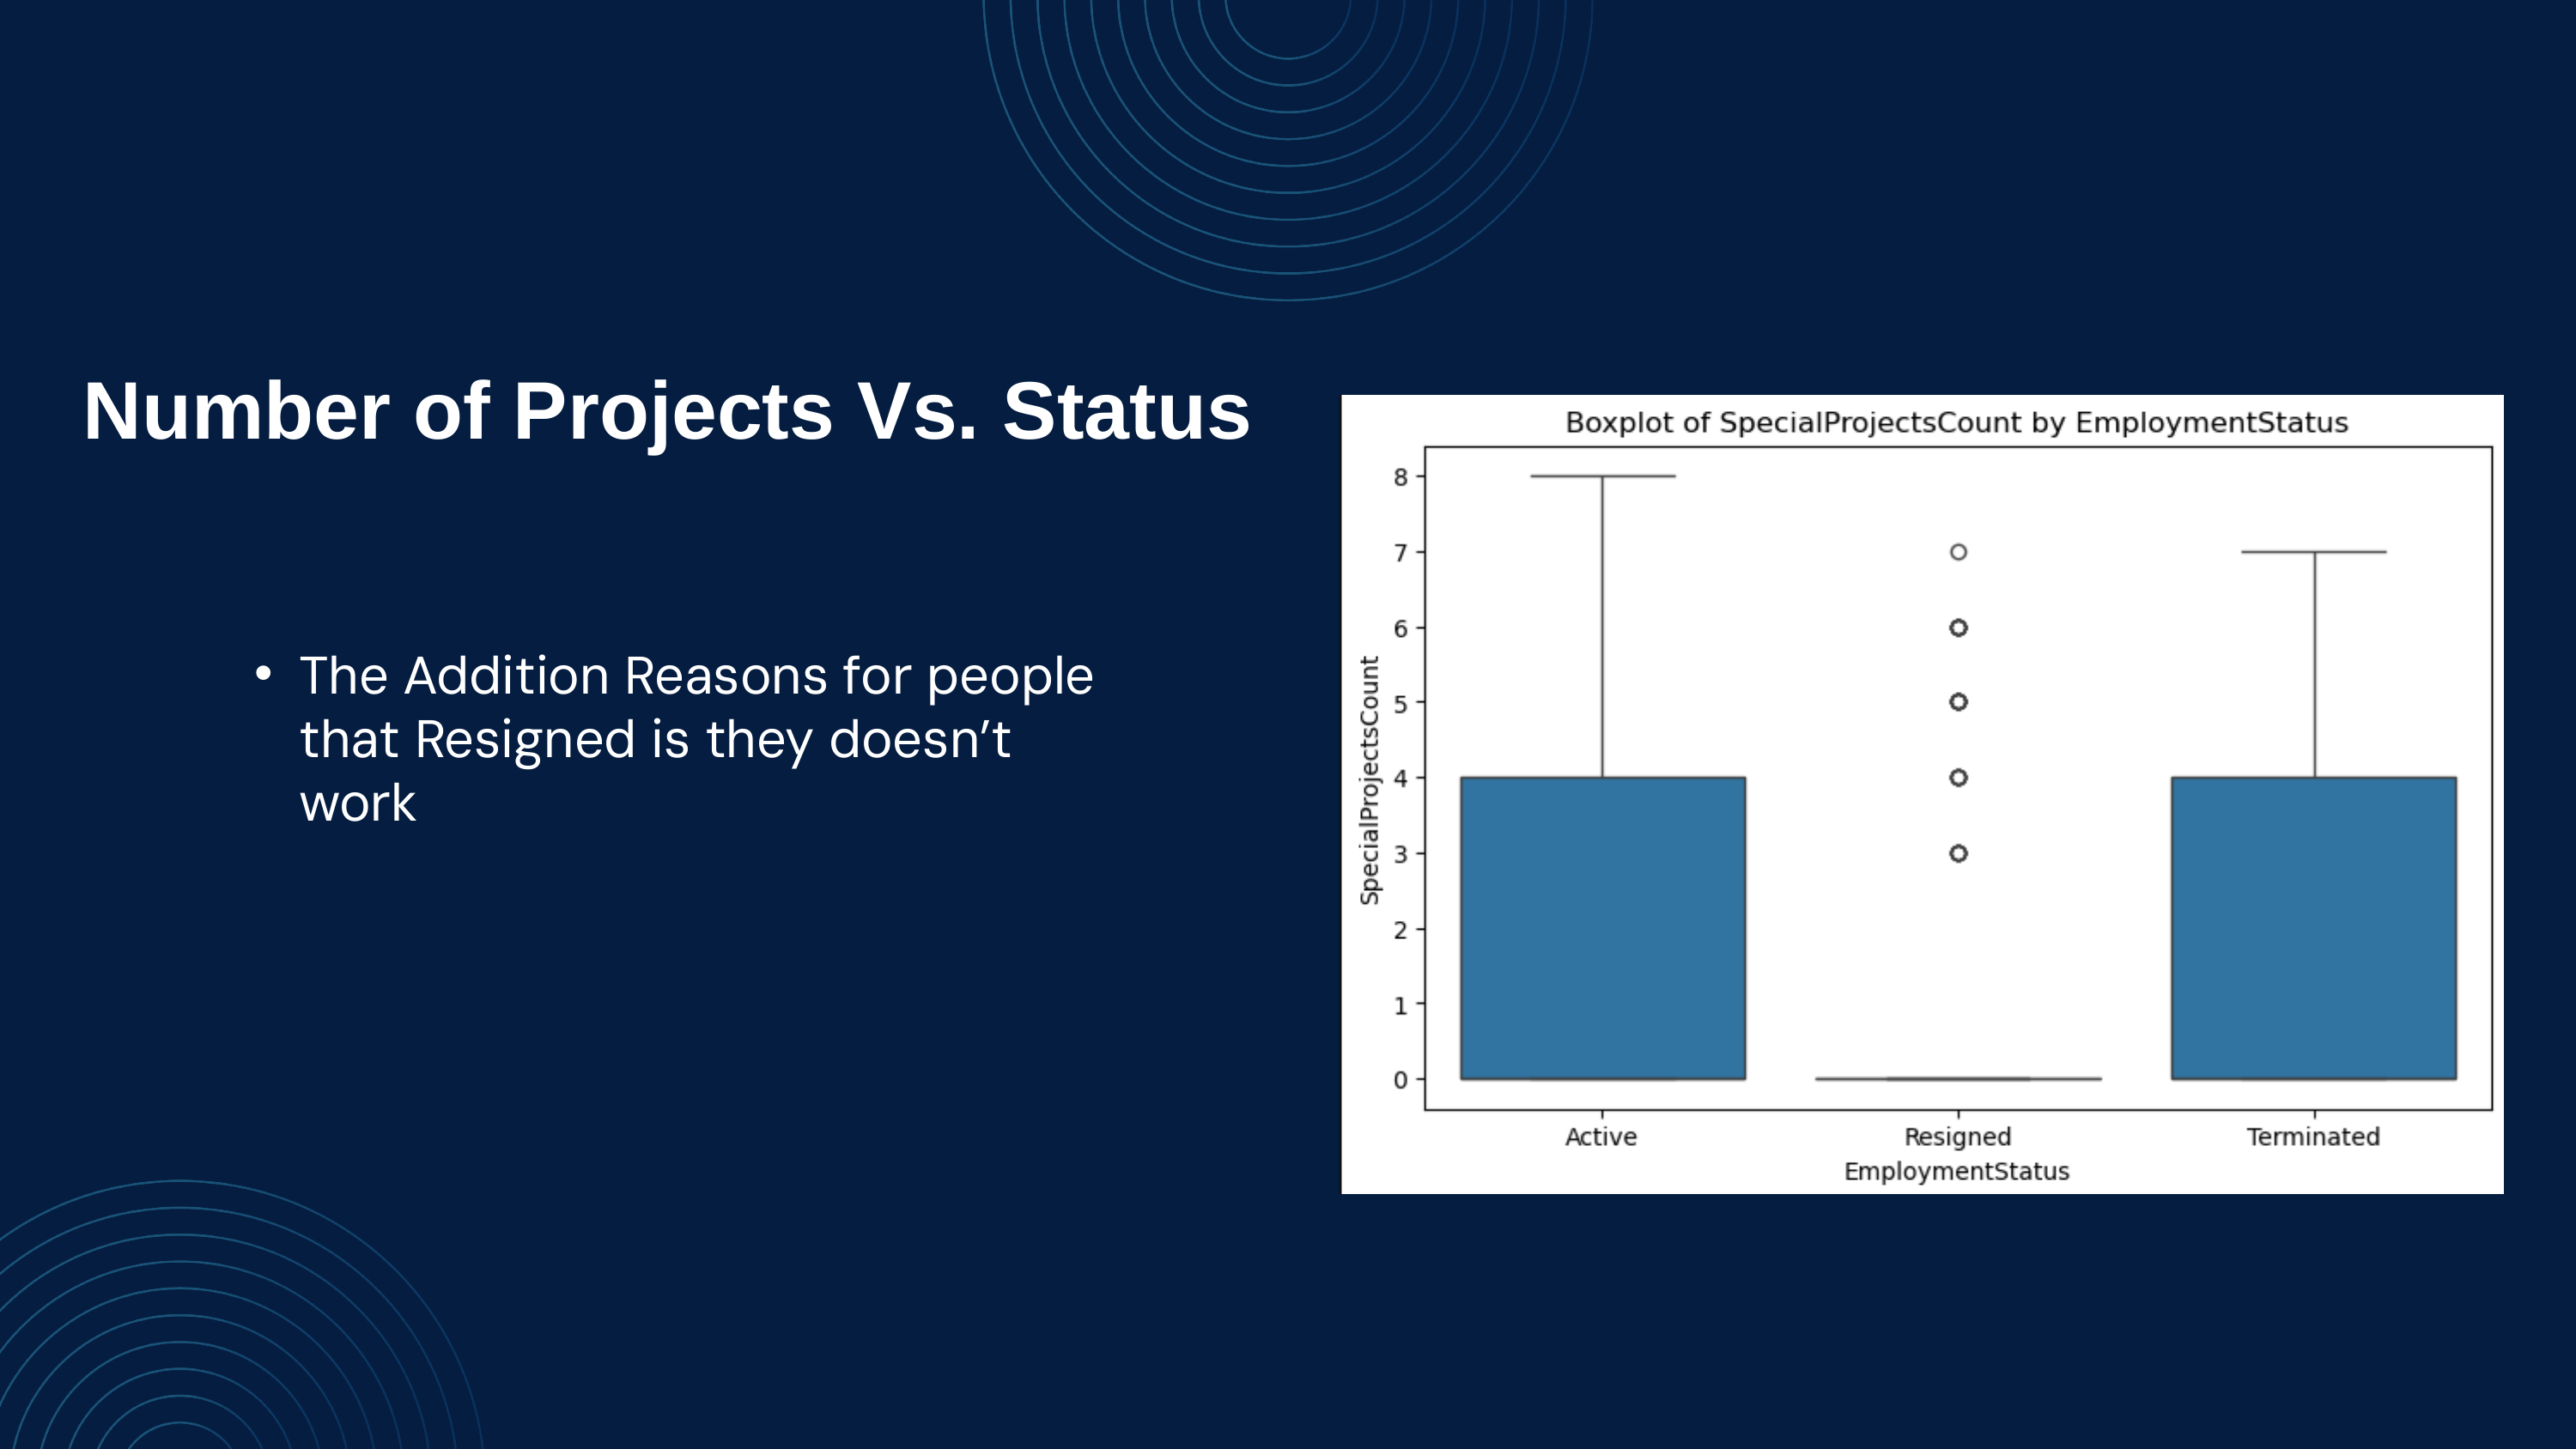

Number of Projects Vs. Status

The Addition Reasons for people that Resigned is they doesn’t work